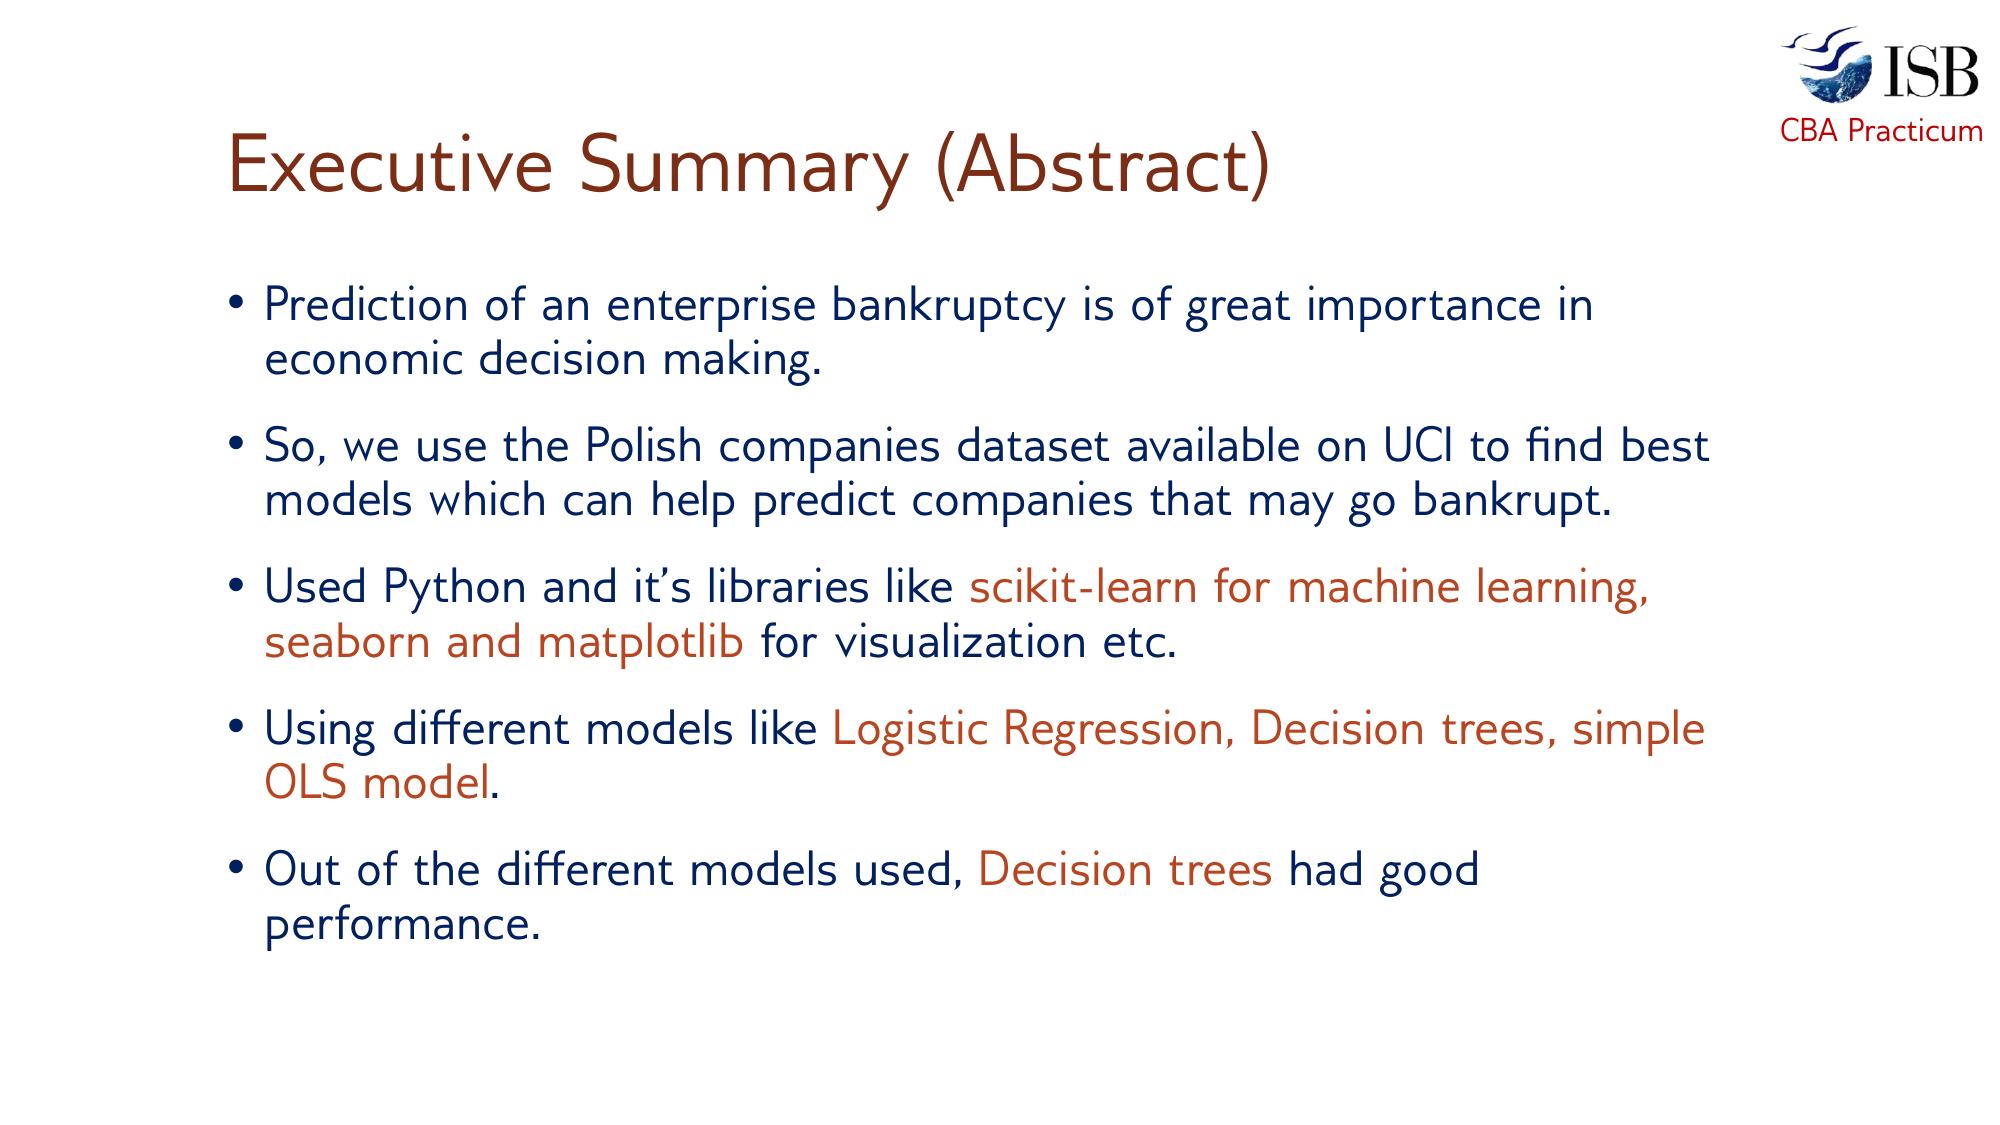

# Executive Summary (Abstract)
Prediction of an enterprise bankruptcy is of great importance in economic decision making.
So, we use the Polish companies dataset available on UCI to find best models which can help predict companies that may go bankrupt.
Used Python and it’s libraries like scikit-learn for machine learning, seaborn and matplotlib for visualization etc.
Using different models like Logistic Regression, Decision trees, simple OLS model.
Out of the different models used, Decision trees had good performance.

2